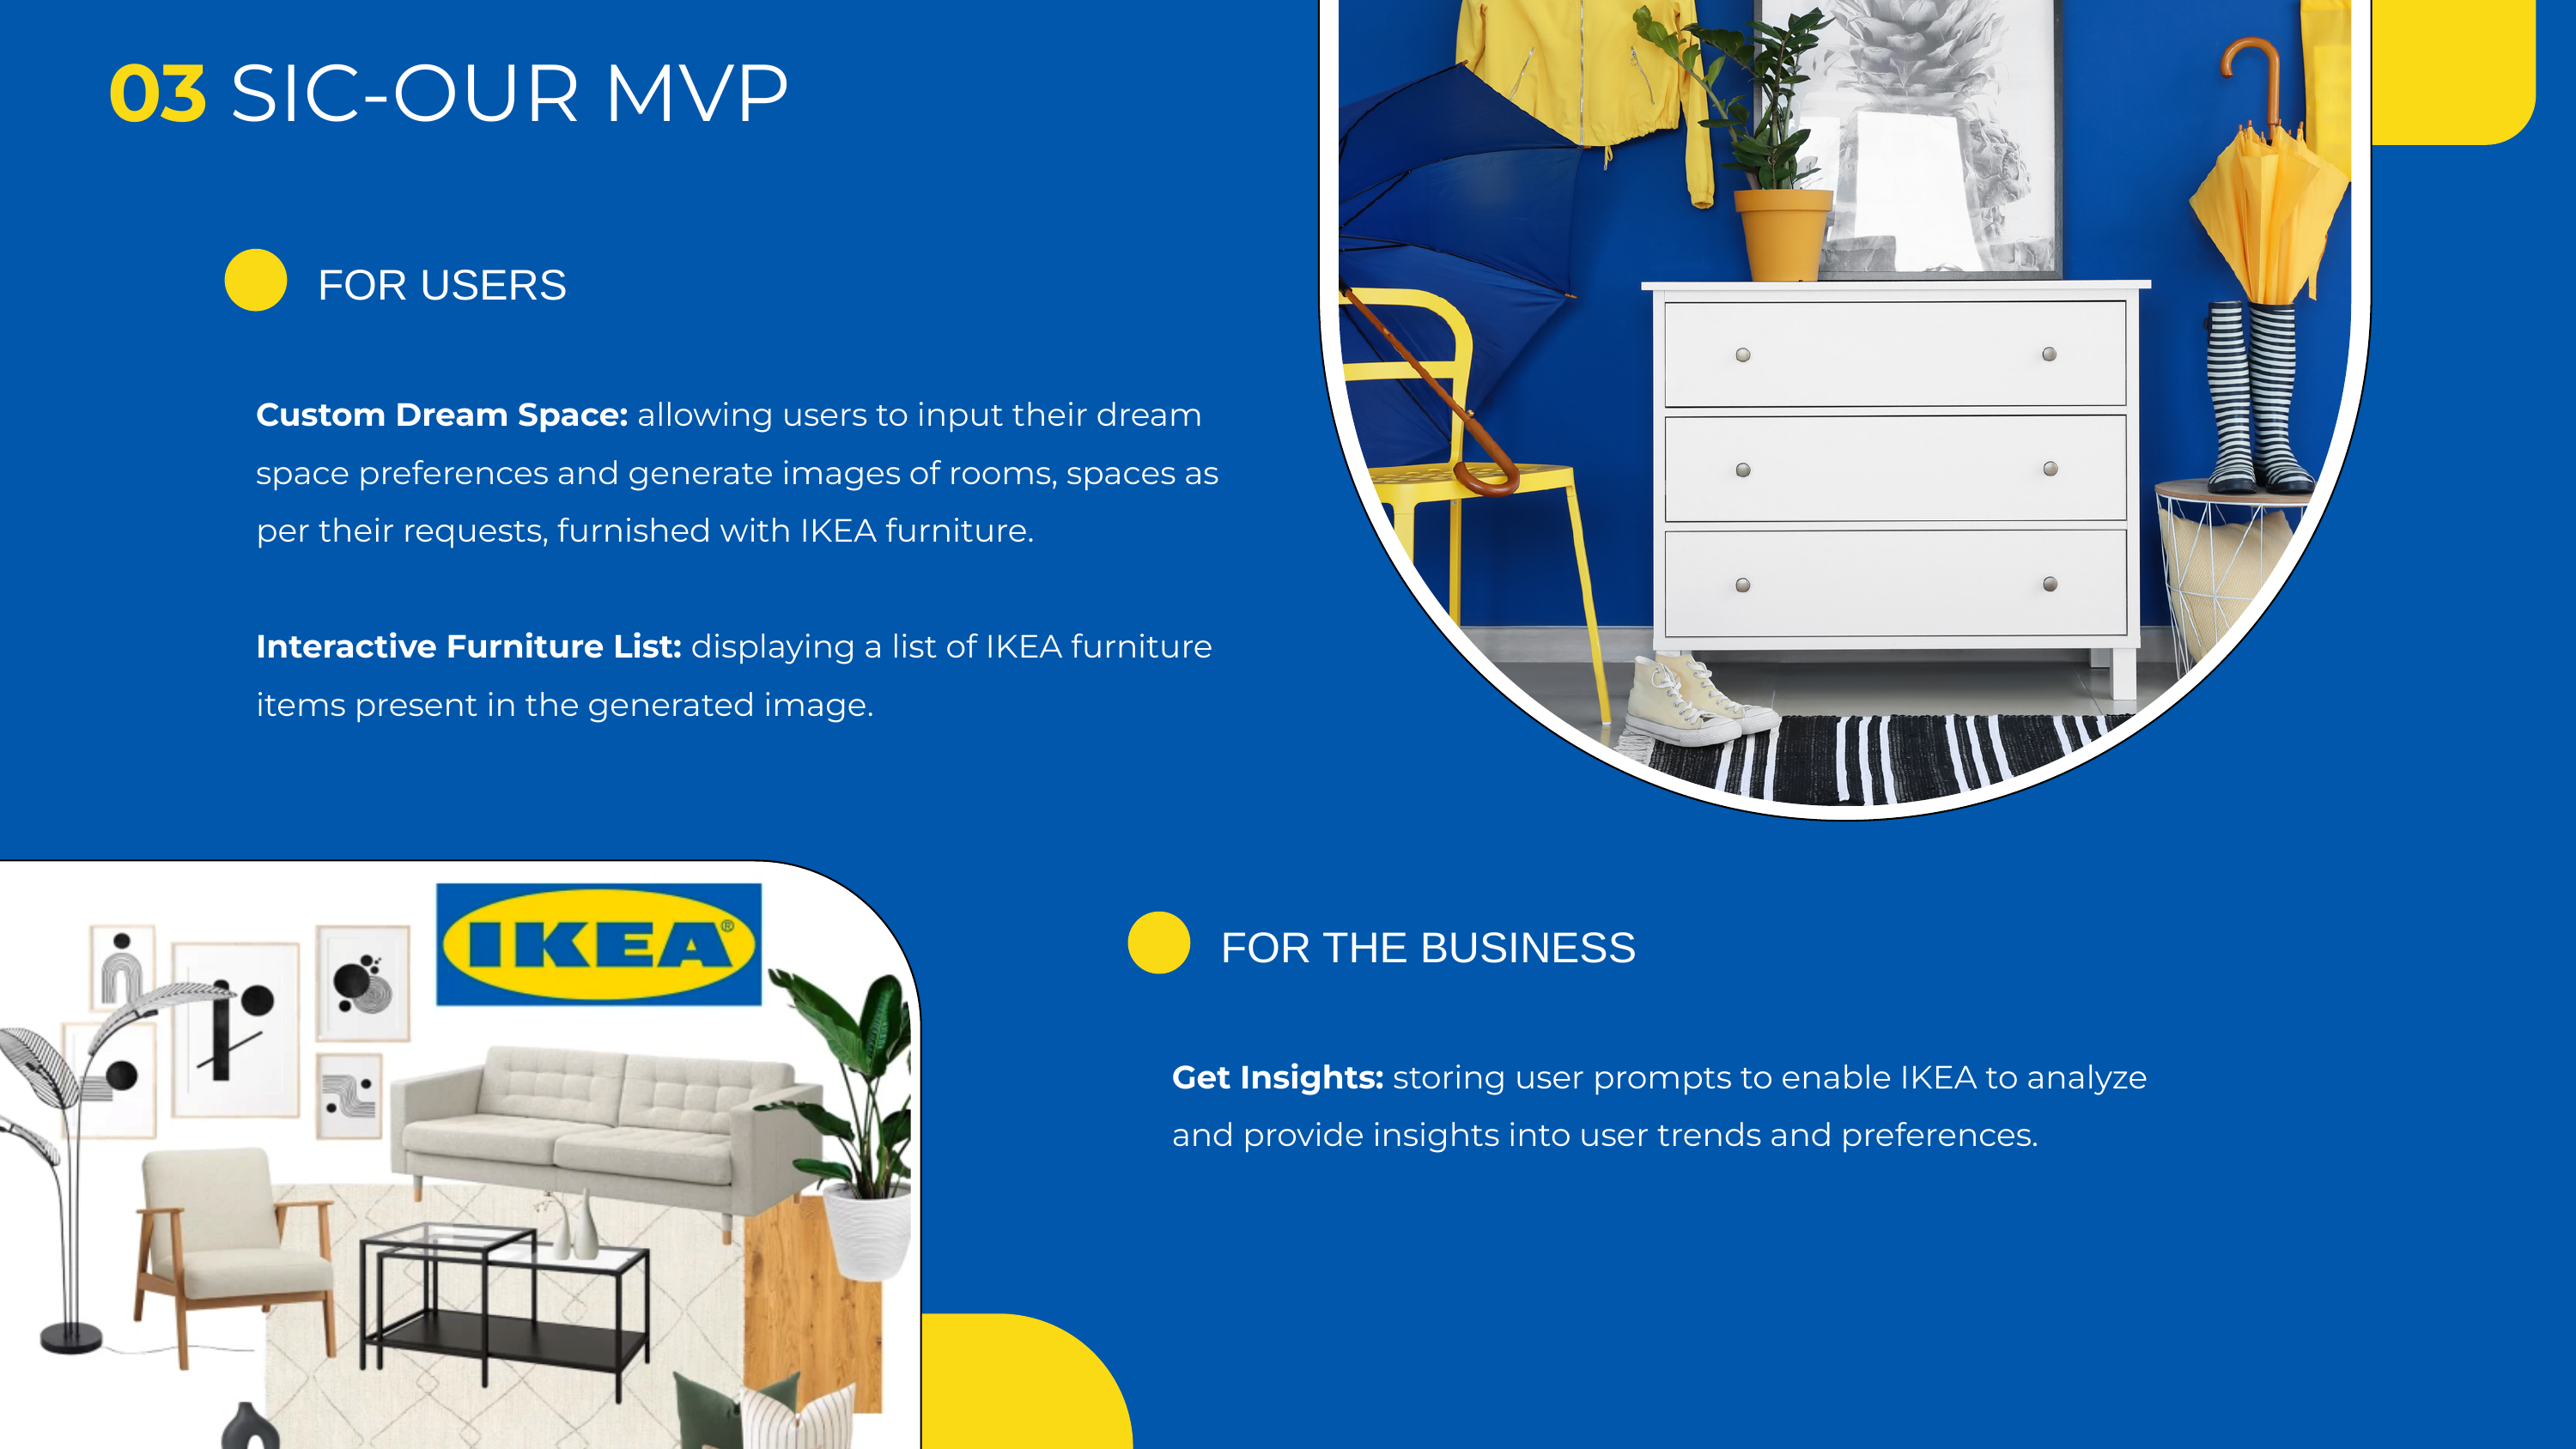

03 SIC-OUR MVP

FOR USERS
Custom Dream Space: allowing users to input their dream space preferences and generate images of rooms, spaces as per their requests, furnished with IKEA furniture.

Interactive Furniture List: displaying a list of IKEA furniture items present in the generated image.

FOR THE BUSINESS
Get Insights: storing user prompts to enable IKEA to analyze and provide insights into user trends and preferences.